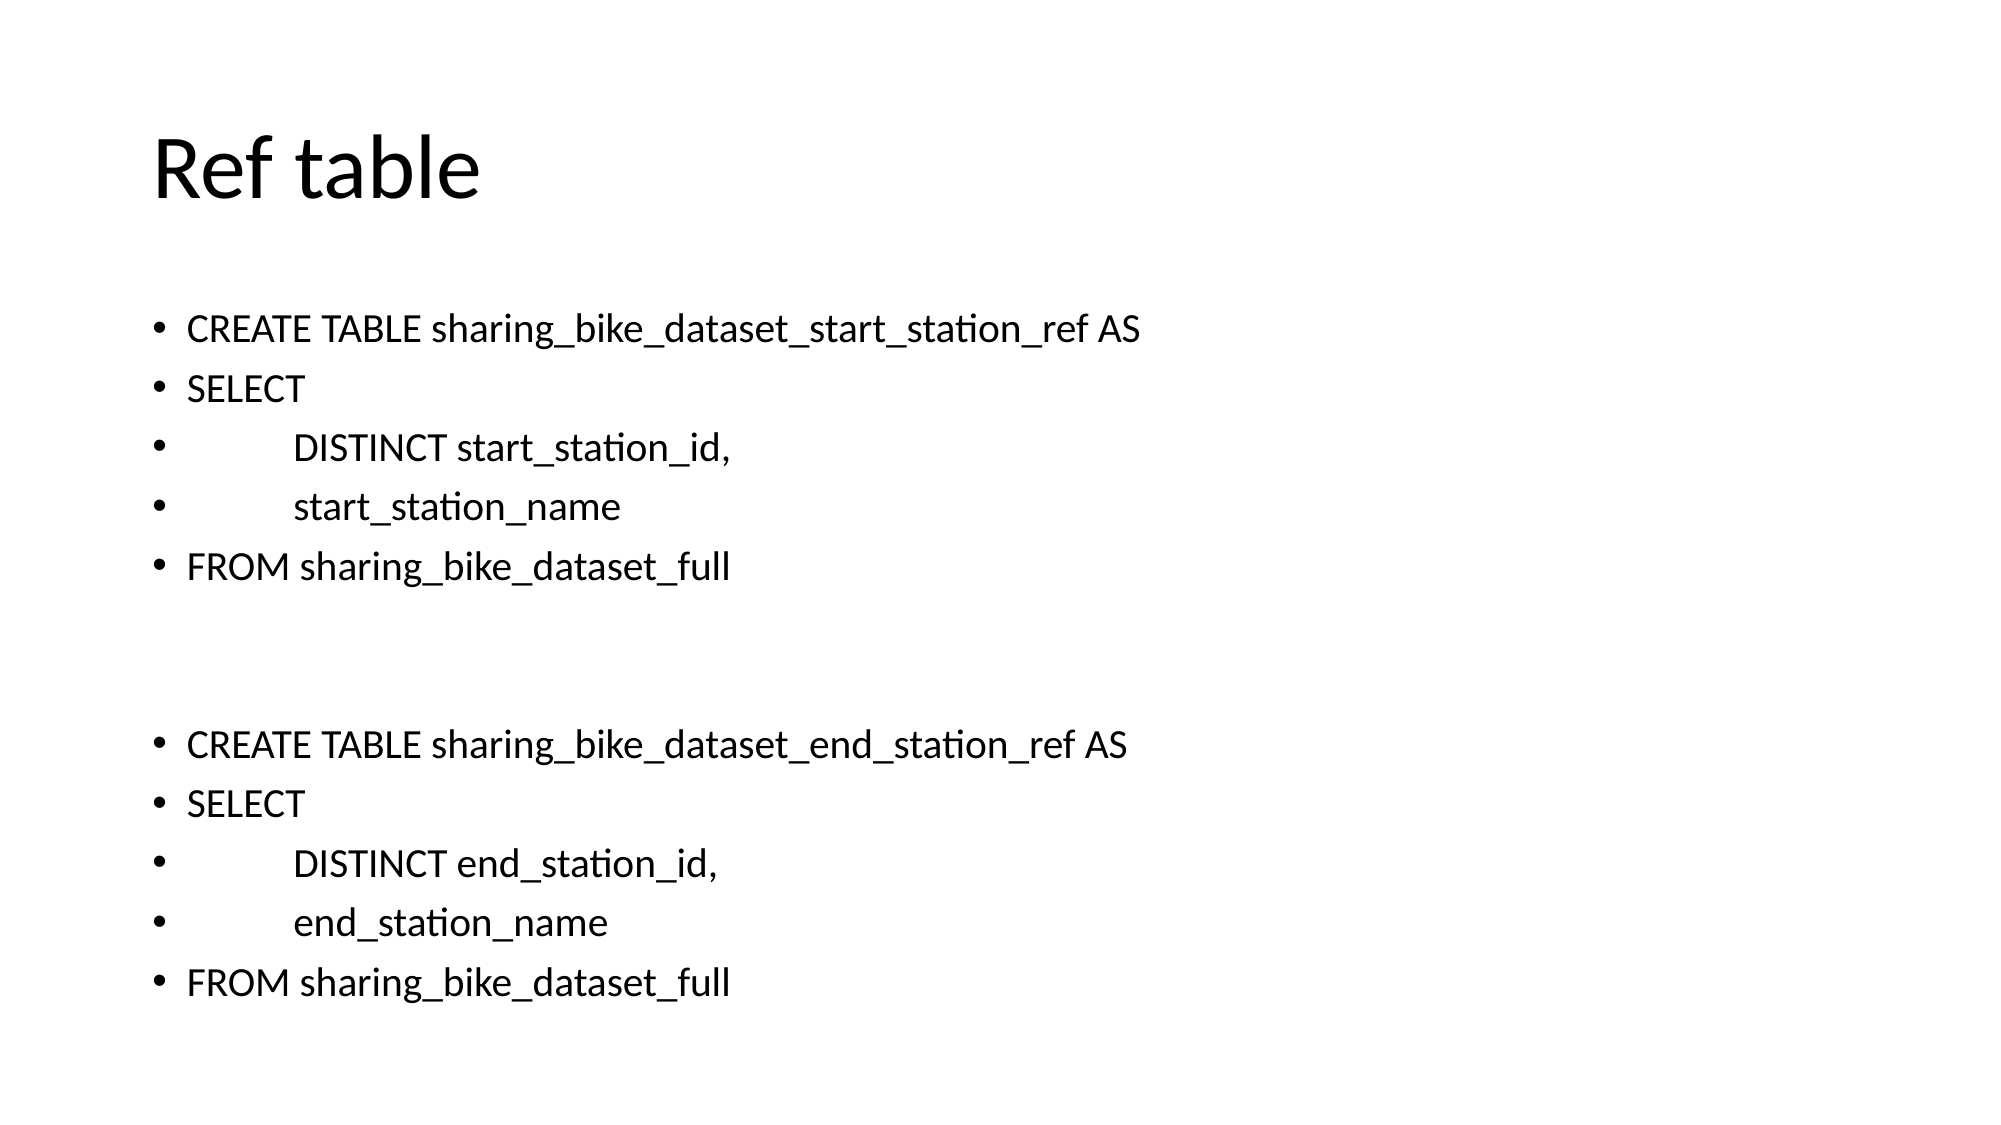

# Ref table
CREATE TABLE sharing_bike_dataset_start_station_ref AS
SELECT
	DISTINCT start_station_id,
	start_station_name
FROM sharing_bike_dataset_full

CREATE TABLE sharing_bike_dataset_end_station_ref AS
SELECT
	DISTINCT end_station_id,
	end_station_name
FROM sharing_bike_dataset_full